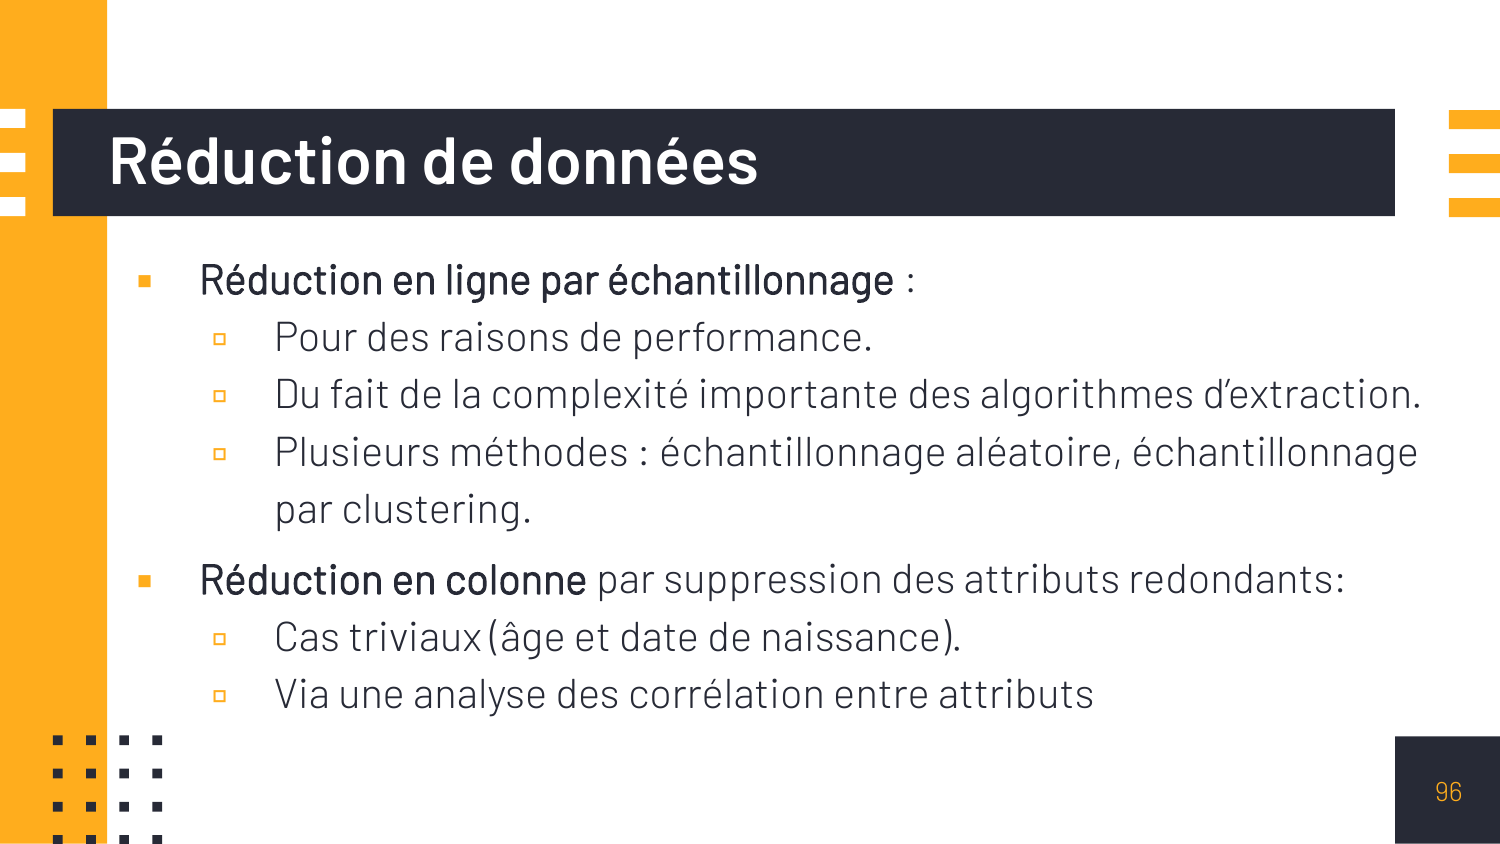

# Réduction de données
Réduction en ligne par échantillonnage :
Pour des raisons de performance.
Du fait de la complexité importante des algorithmes d’extraction.
Plusieurs méthodes : échantillonnage aléatoire, échantillonnage par clustering.
Réduction en colonne par suppression des attributs redondants:
Cas triviaux (âge et date de naissance).
Via une analyse des corrélation entre attributs
96